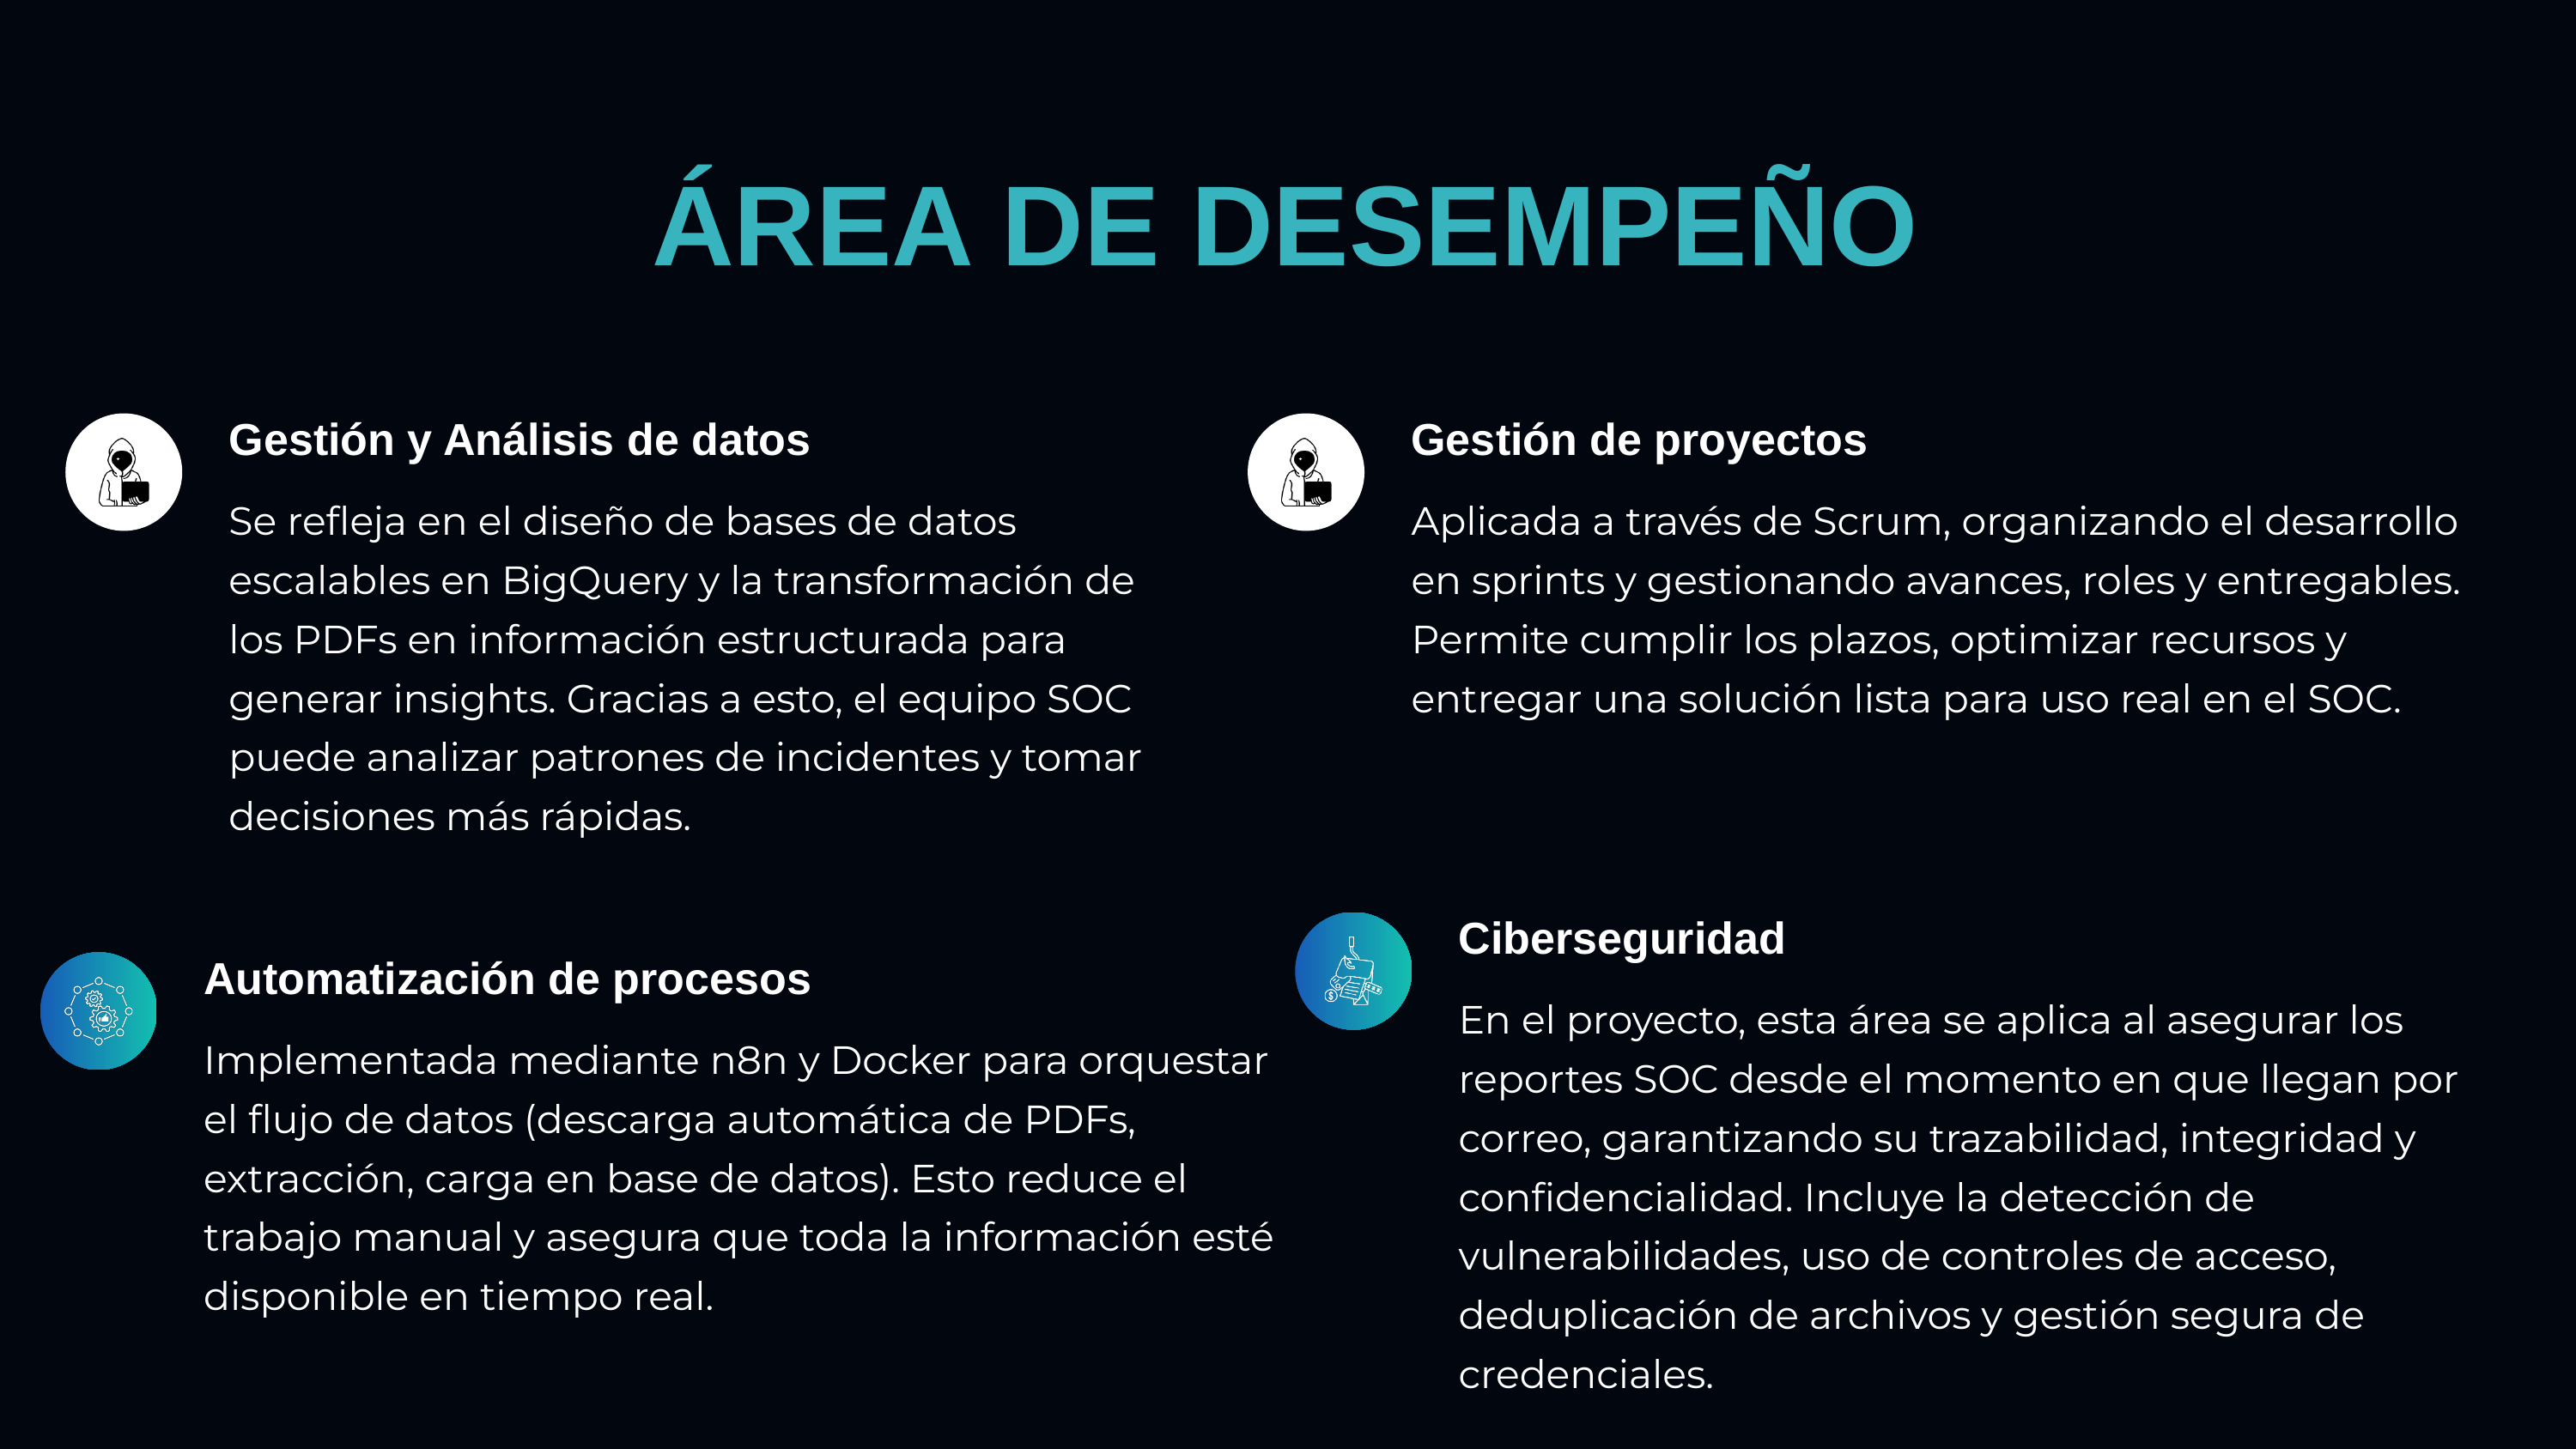

ÁREA DE DESEMPEÑO

Gestión y Análisis de datos
Gestión de proyectos

Se refleja en el diseño de bases de datos escalables en BigQuery y la transformación de los PDFs en información estructurada para generar insights. Gracias a esto, el equipo SOC puede analizar patrones de incidentes y tomar decisiones más rápidas.
Aplicada a través de Scrum, organizando el desarrollo en sprints y gestionando avances, roles y entregables. Permite cumplir los plazos, optimizar recursos y entregar una solución lista para uso real en el SOC.

Ciberseguridad

Automatización de procesos

En el proyecto, esta área se aplica al asegurar los reportes SOC desde el momento en que llegan por correo, garantizando su trazabilidad, integridad y confidencialidad. Incluye la detección de vulnerabilidades, uso de controles de acceso, deduplicación de archivos y gestión segura de credenciales.
Implementada mediante n8n y Docker para orquestar el flujo de datos (descarga automática de PDFs, extracción, carga en base de datos). Esto reduce el trabajo manual y asegura que toda la información esté disponible en tiempo real.